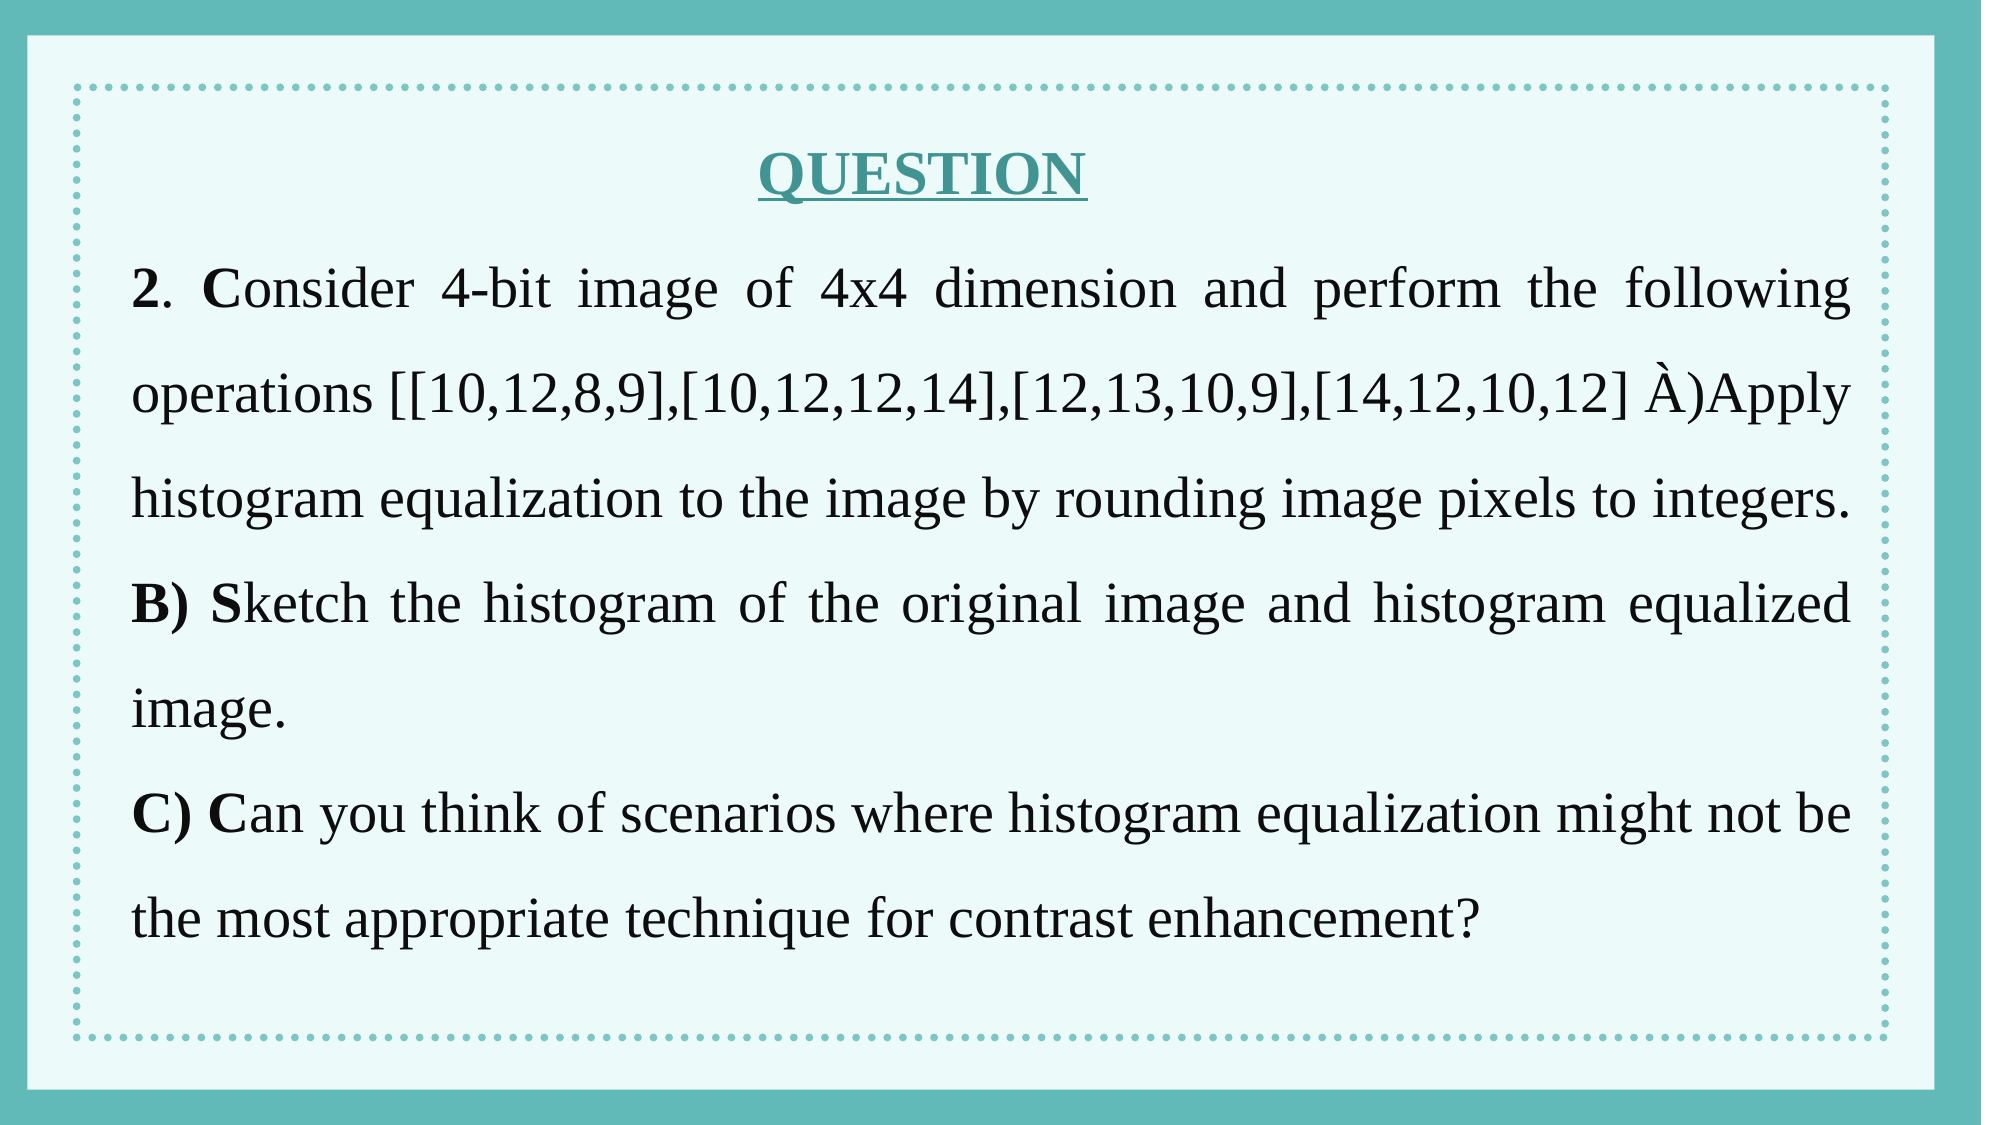

QUESTION
2. Consider 4-bit image of 4x4 dimension and perform the following operations [[10,12,8,9],[10,12,12,14],[12,13,10,9],[14,12,10,12] À)Apply histogram equalization to the image by rounding image pixels to integers.
B) Sketch the histogram of the original image and histogram equalized image.
C) Can you think of scenarios where histogram equalization might not be the most appropriate technique for contrast enhancement?